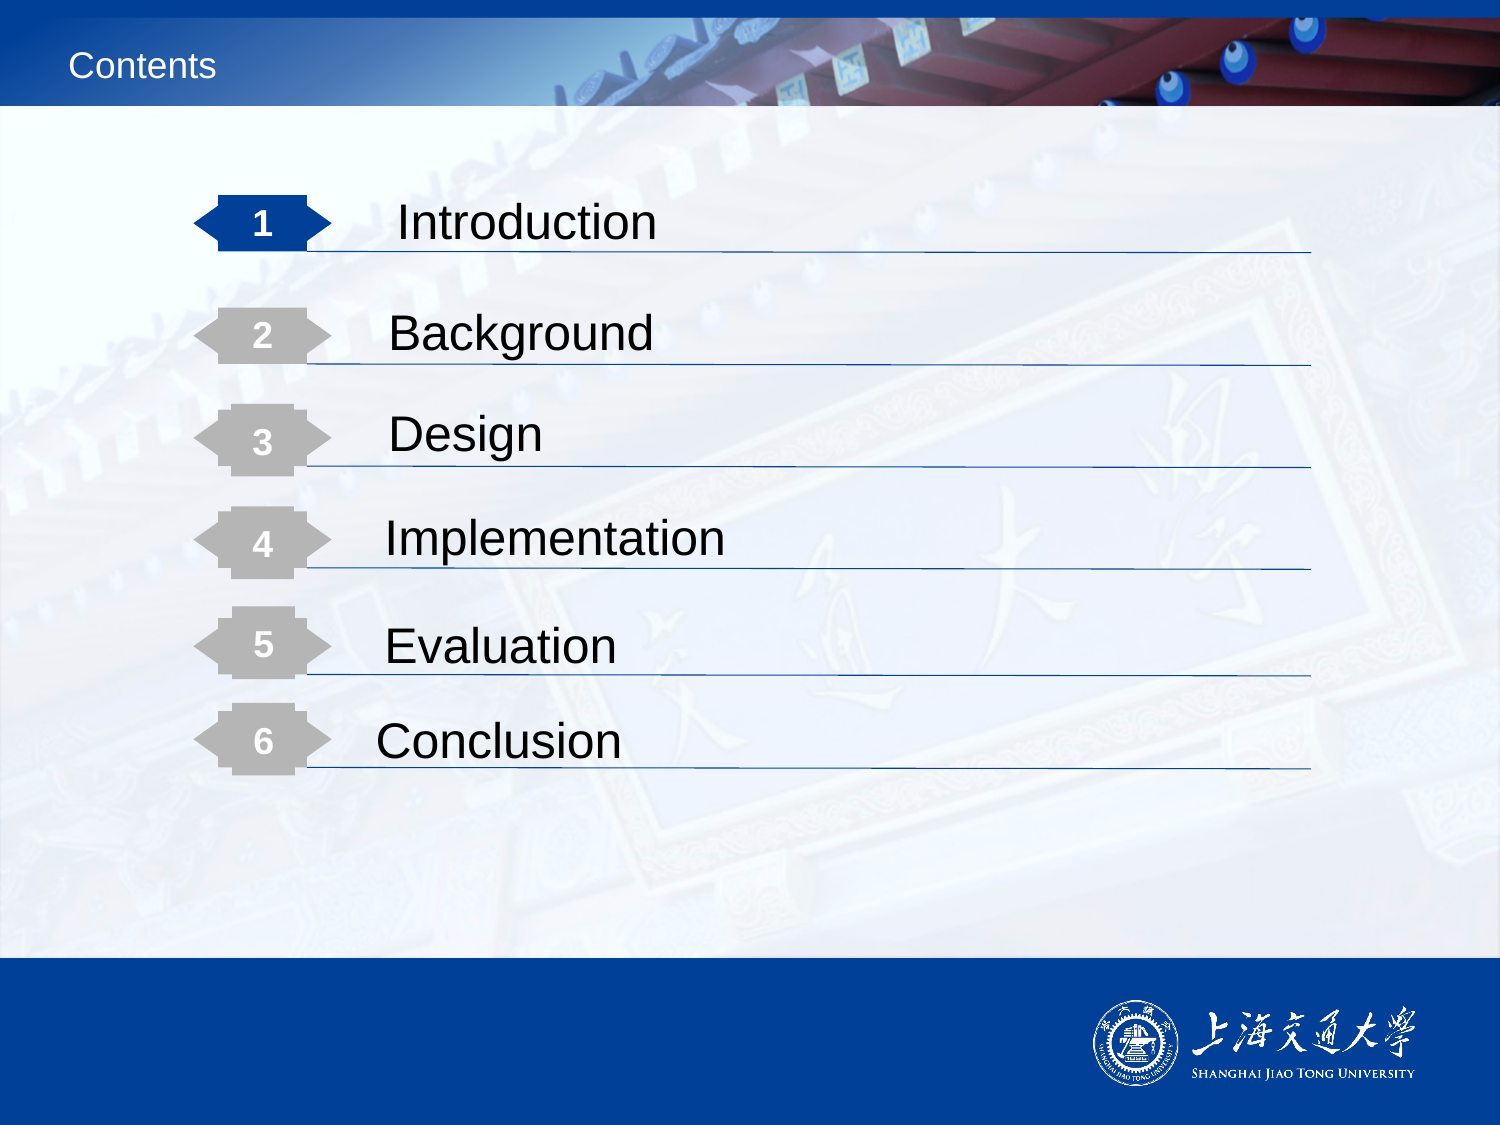

# Contents
Introduction
1

Background
2

Design
3

Implementation
4

5
Evaluation

Conclusion
6